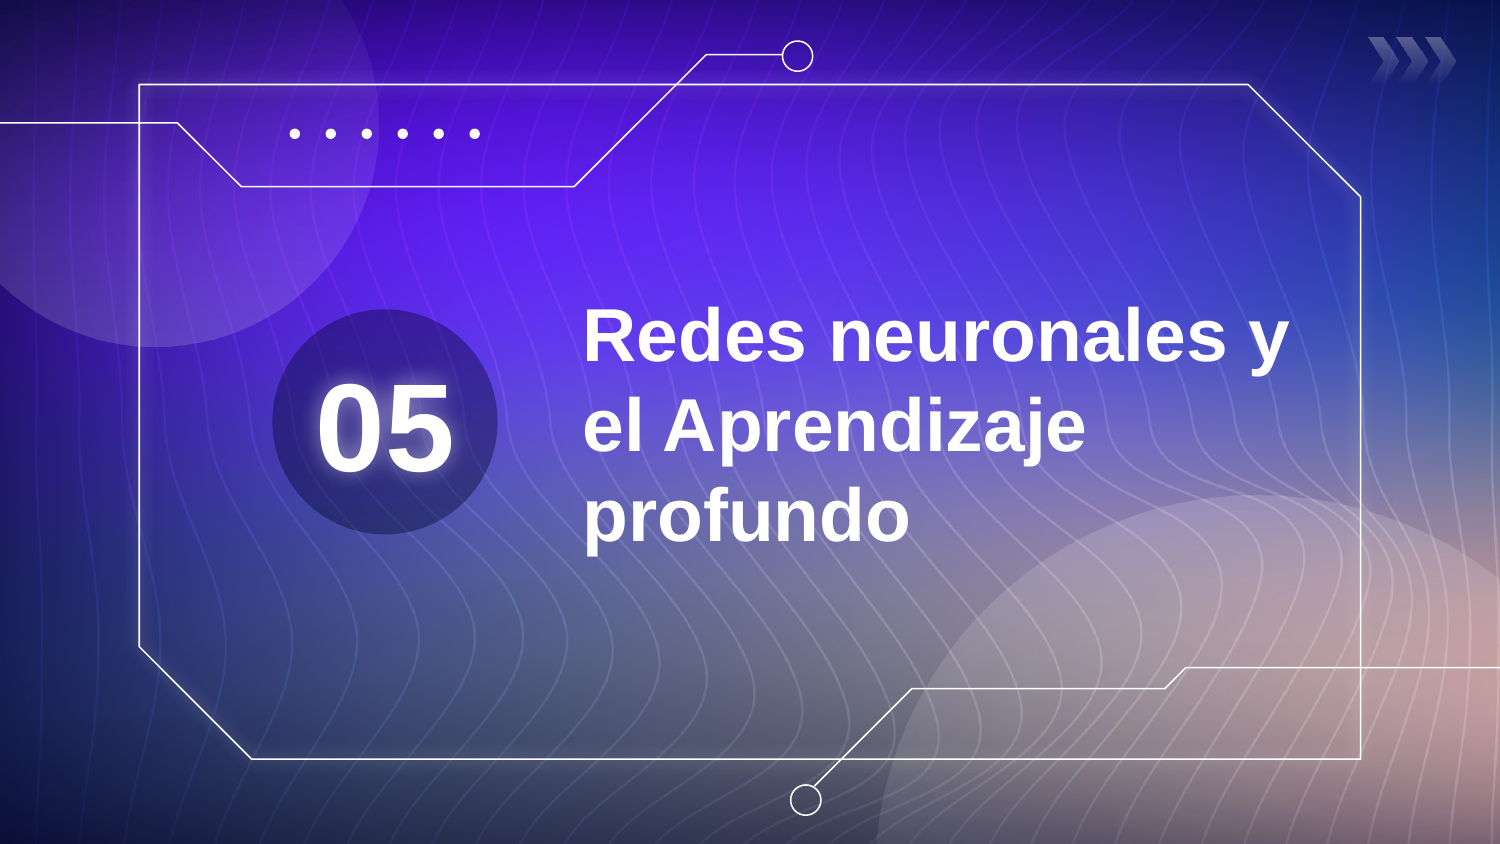

# Redes neuronales y el Aprendizaje profundo

05